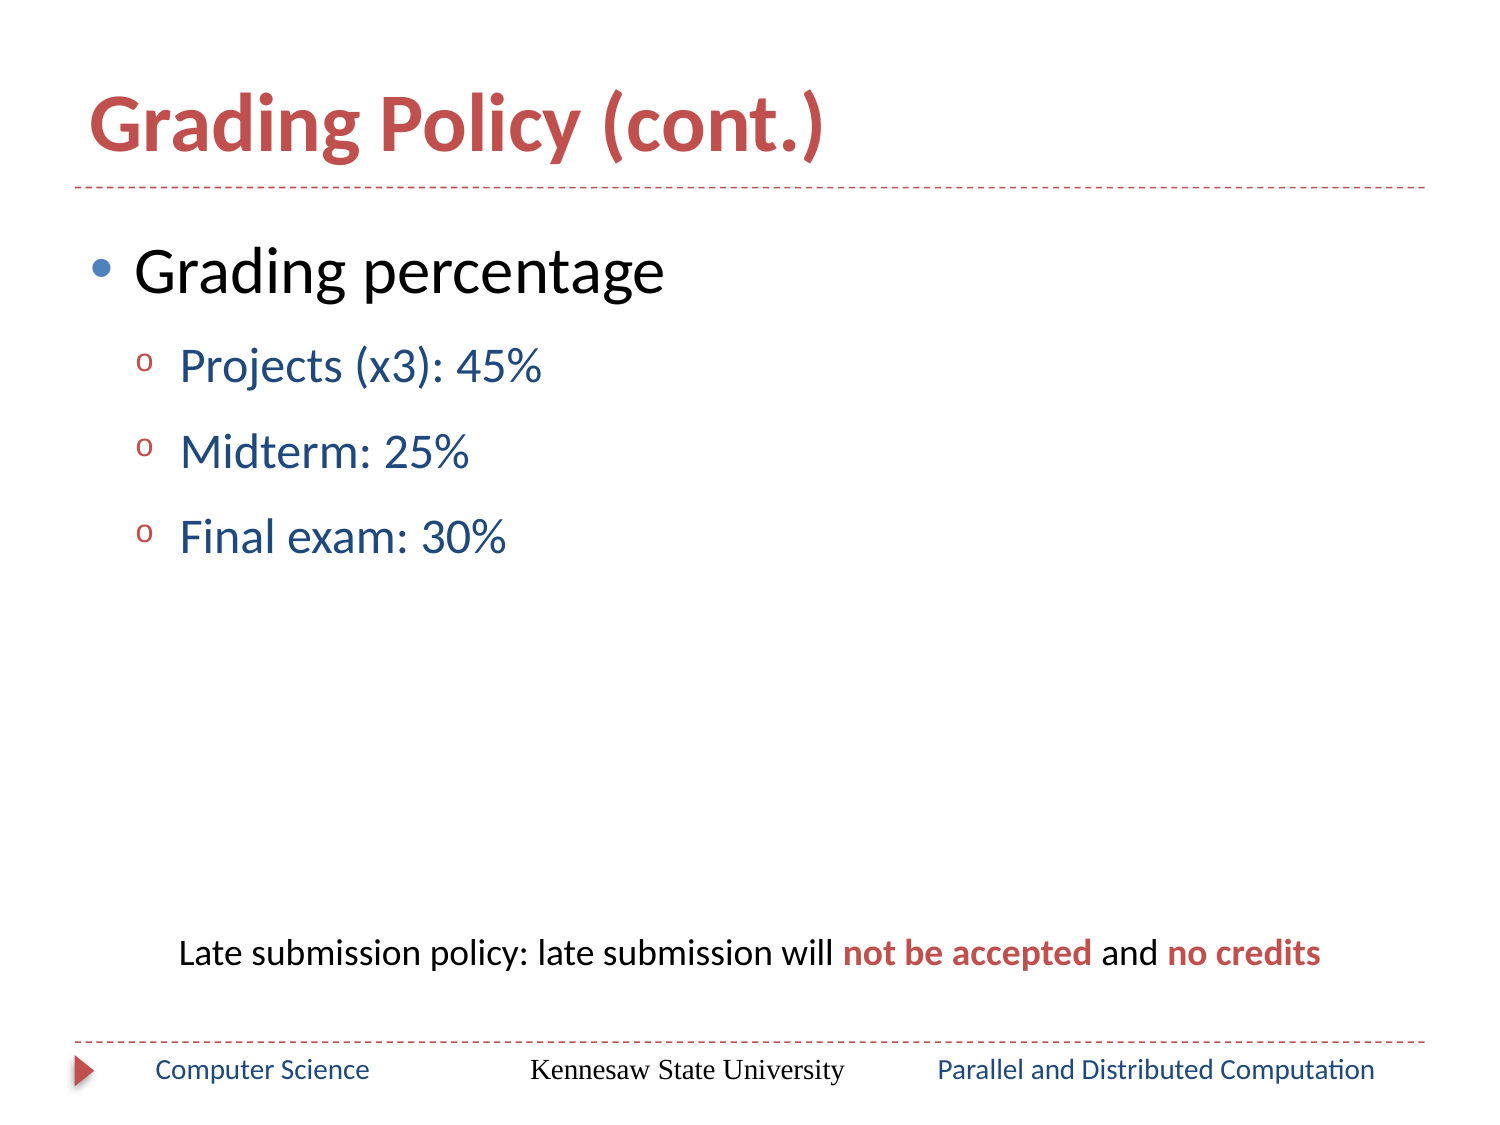

# Grading Policy (cont.)
Grading percentage
Projects (x3): 45%
Midterm: 25%
Final exam: 30%
Late submission policy: late submission will not be accepted and no credits
Computer Science
Kennesaw State University
Parallel and Distributed Computation